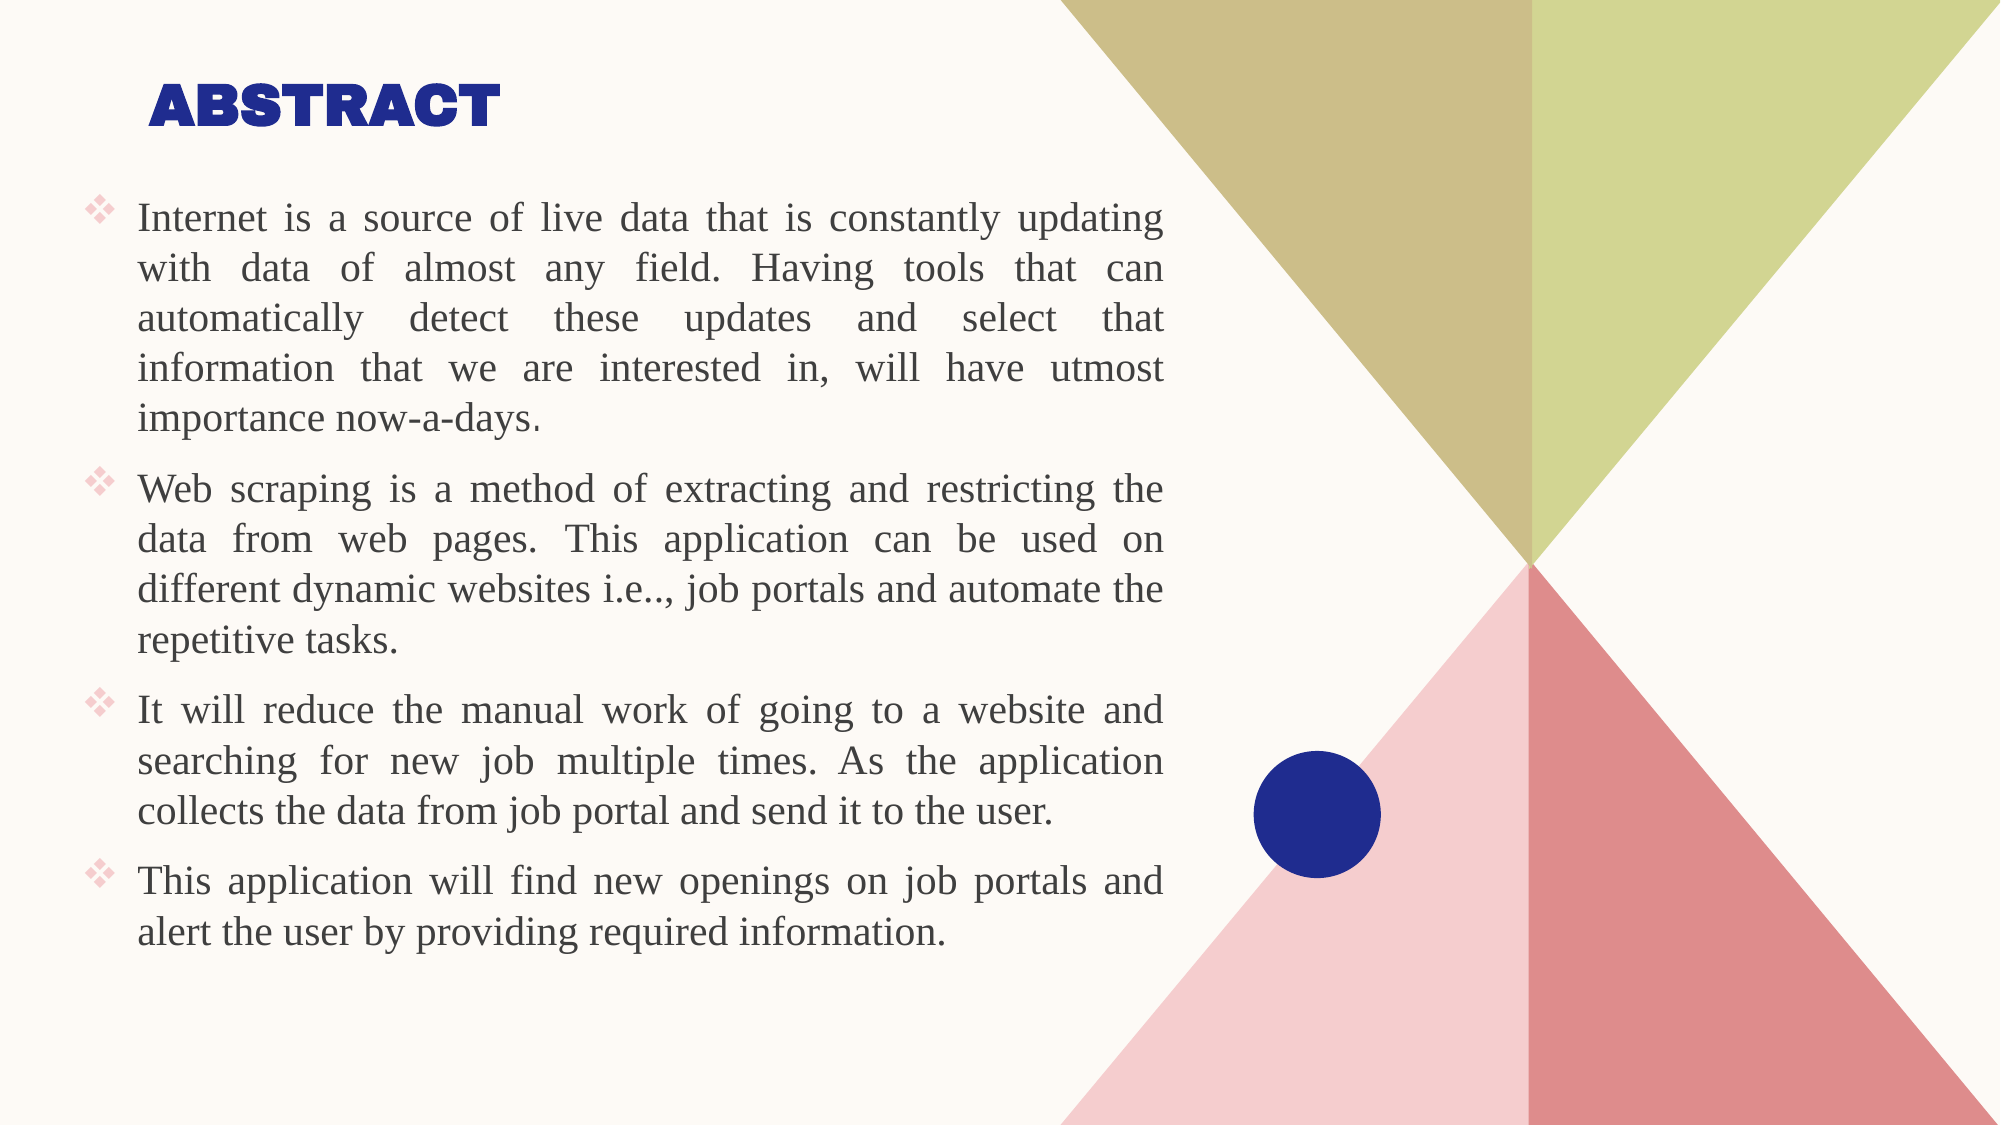

# Abstract
Internet is a source of live data that is constantly updating with data of almost any field. Having tools that can automatically detect these updates and select that information that we are interested in, will have utmost importance now-a-days.
Web scraping is a method of extracting and restricting the data from web pages. This application can be used on different dynamic websites i.e.., job portals and automate the repetitive tasks.
It will reduce the manual work of going to a website and searching for new job multiple times. As the application collects the data from job portal and send it to the user.
This application will find new openings on job portals and alert the user by providing required information.